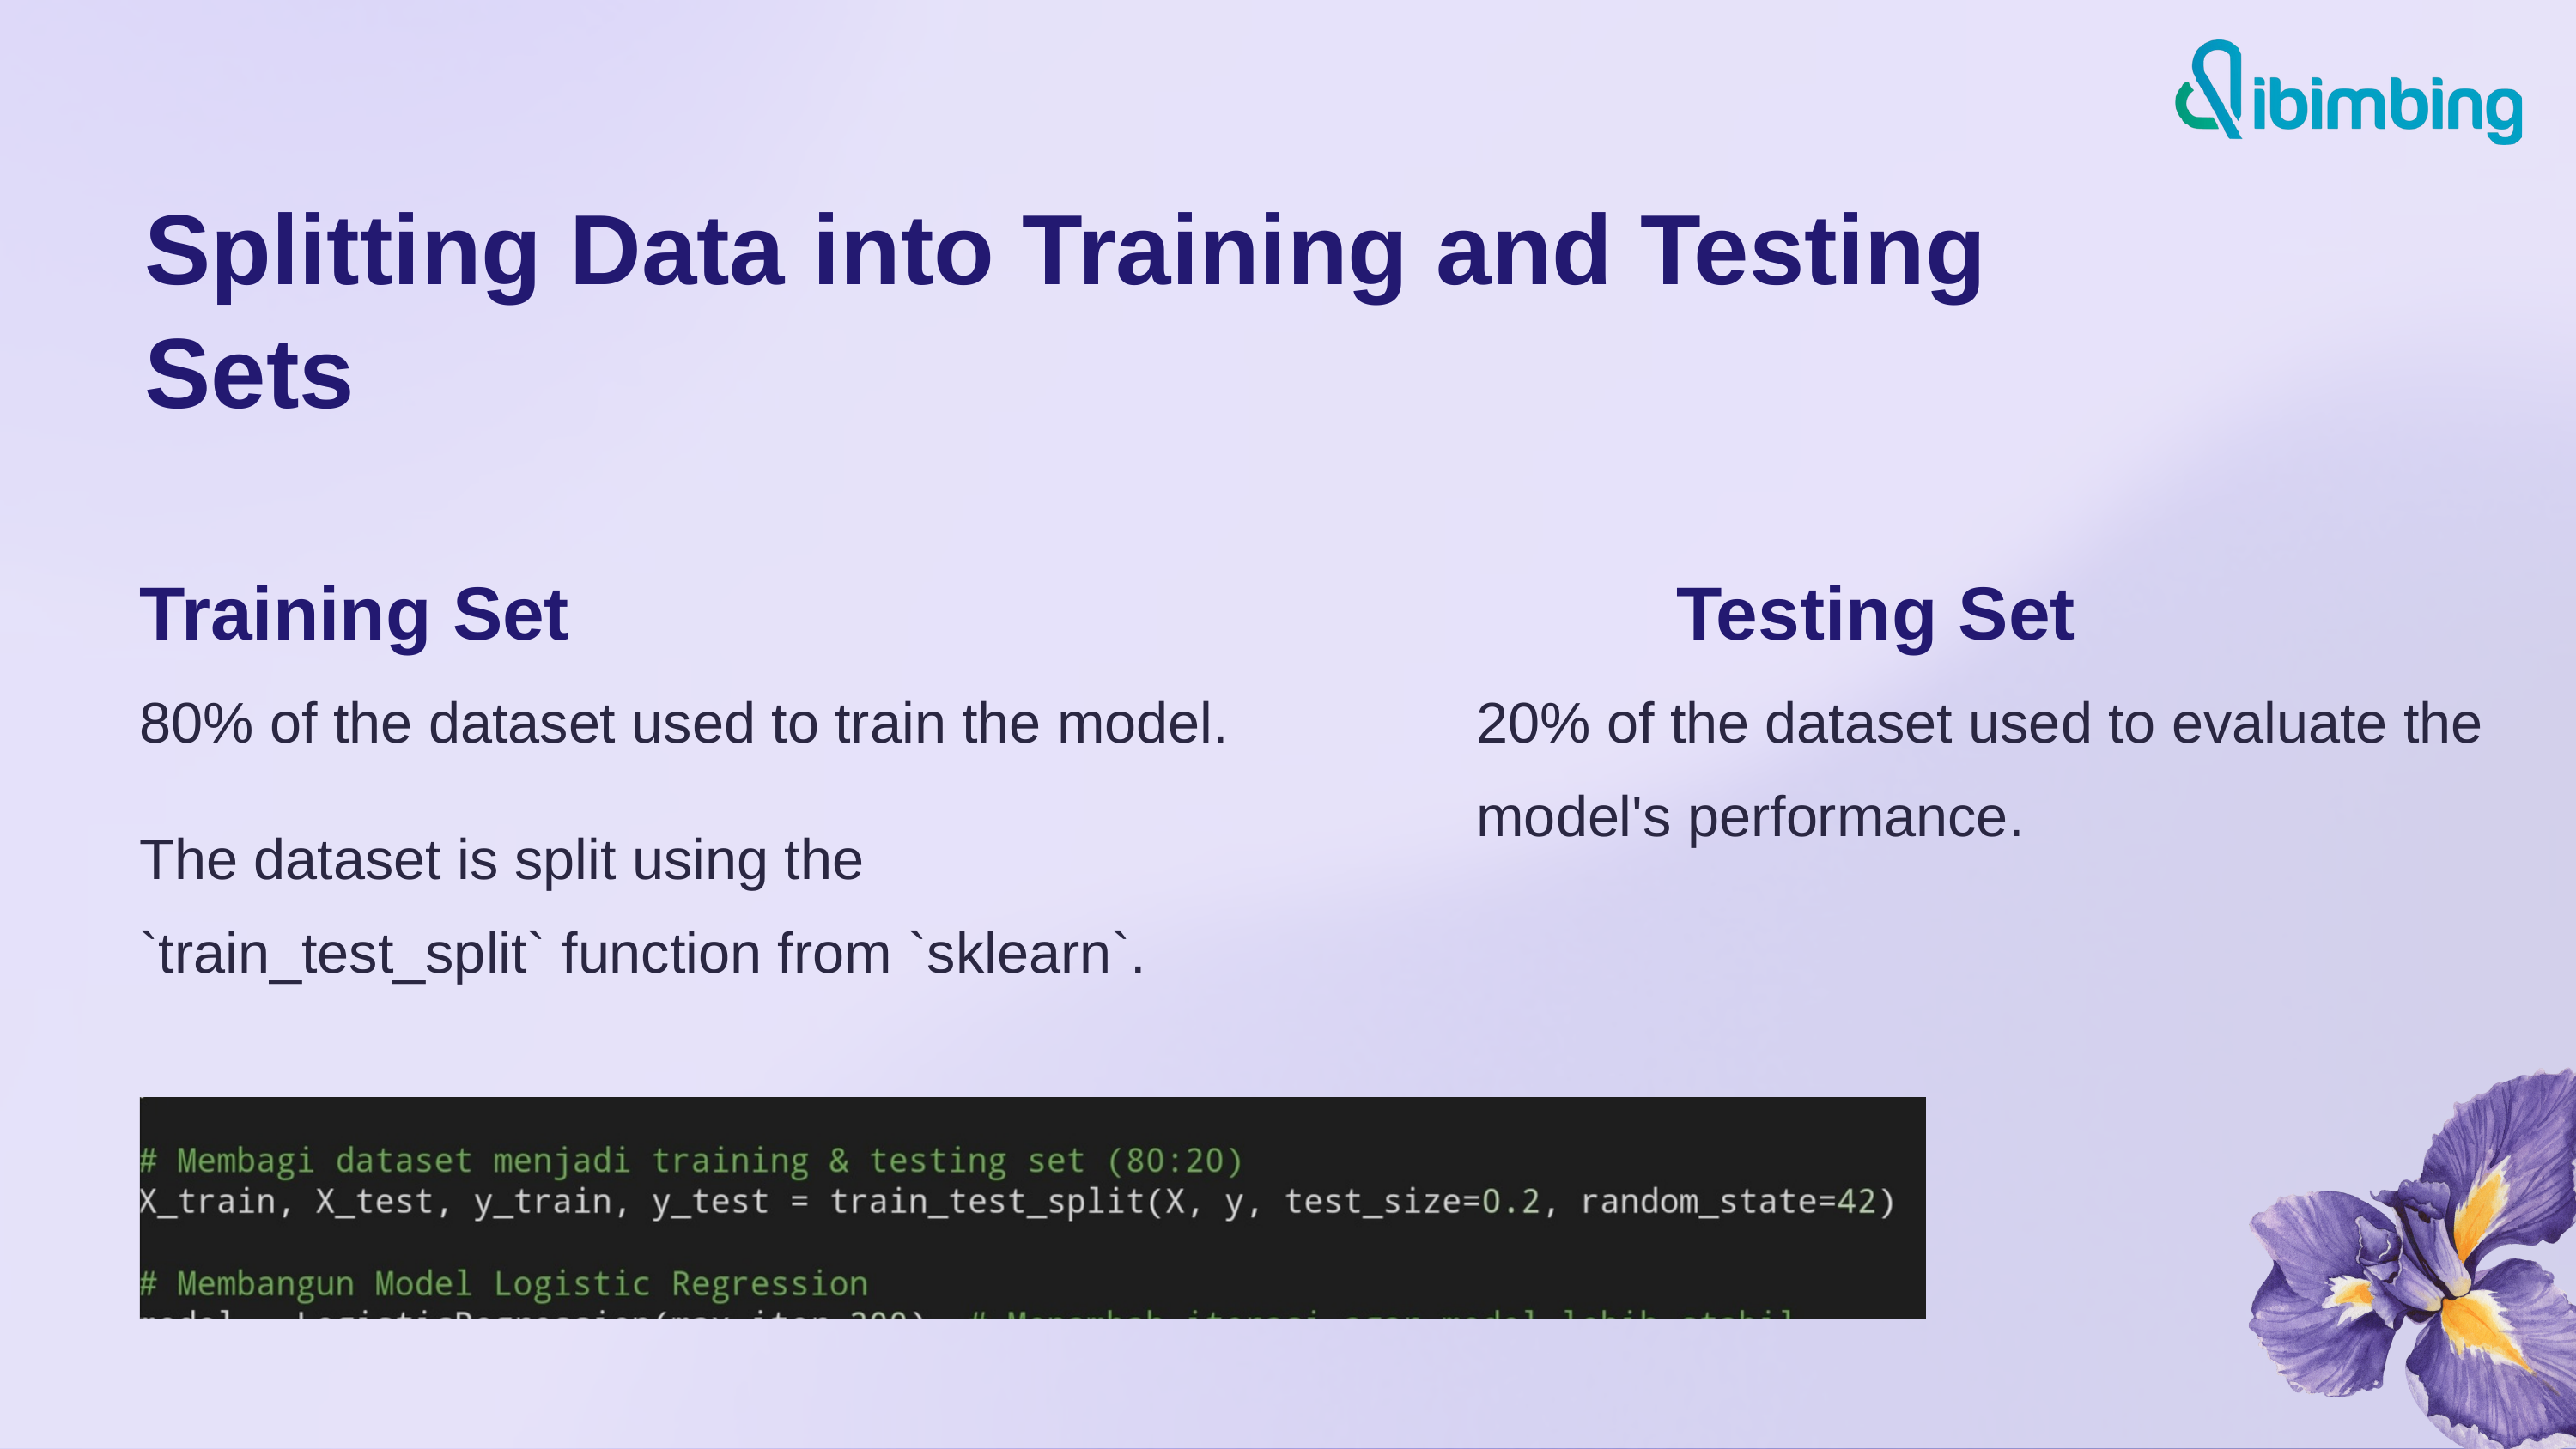

Splitting Data into Training and Testing Sets
Training Set
Testing Set
80% of the dataset used to train the model.
20% of the dataset used to evaluate the model's performance.
The dataset is split using the `train_test_split` function from `sklearn`.